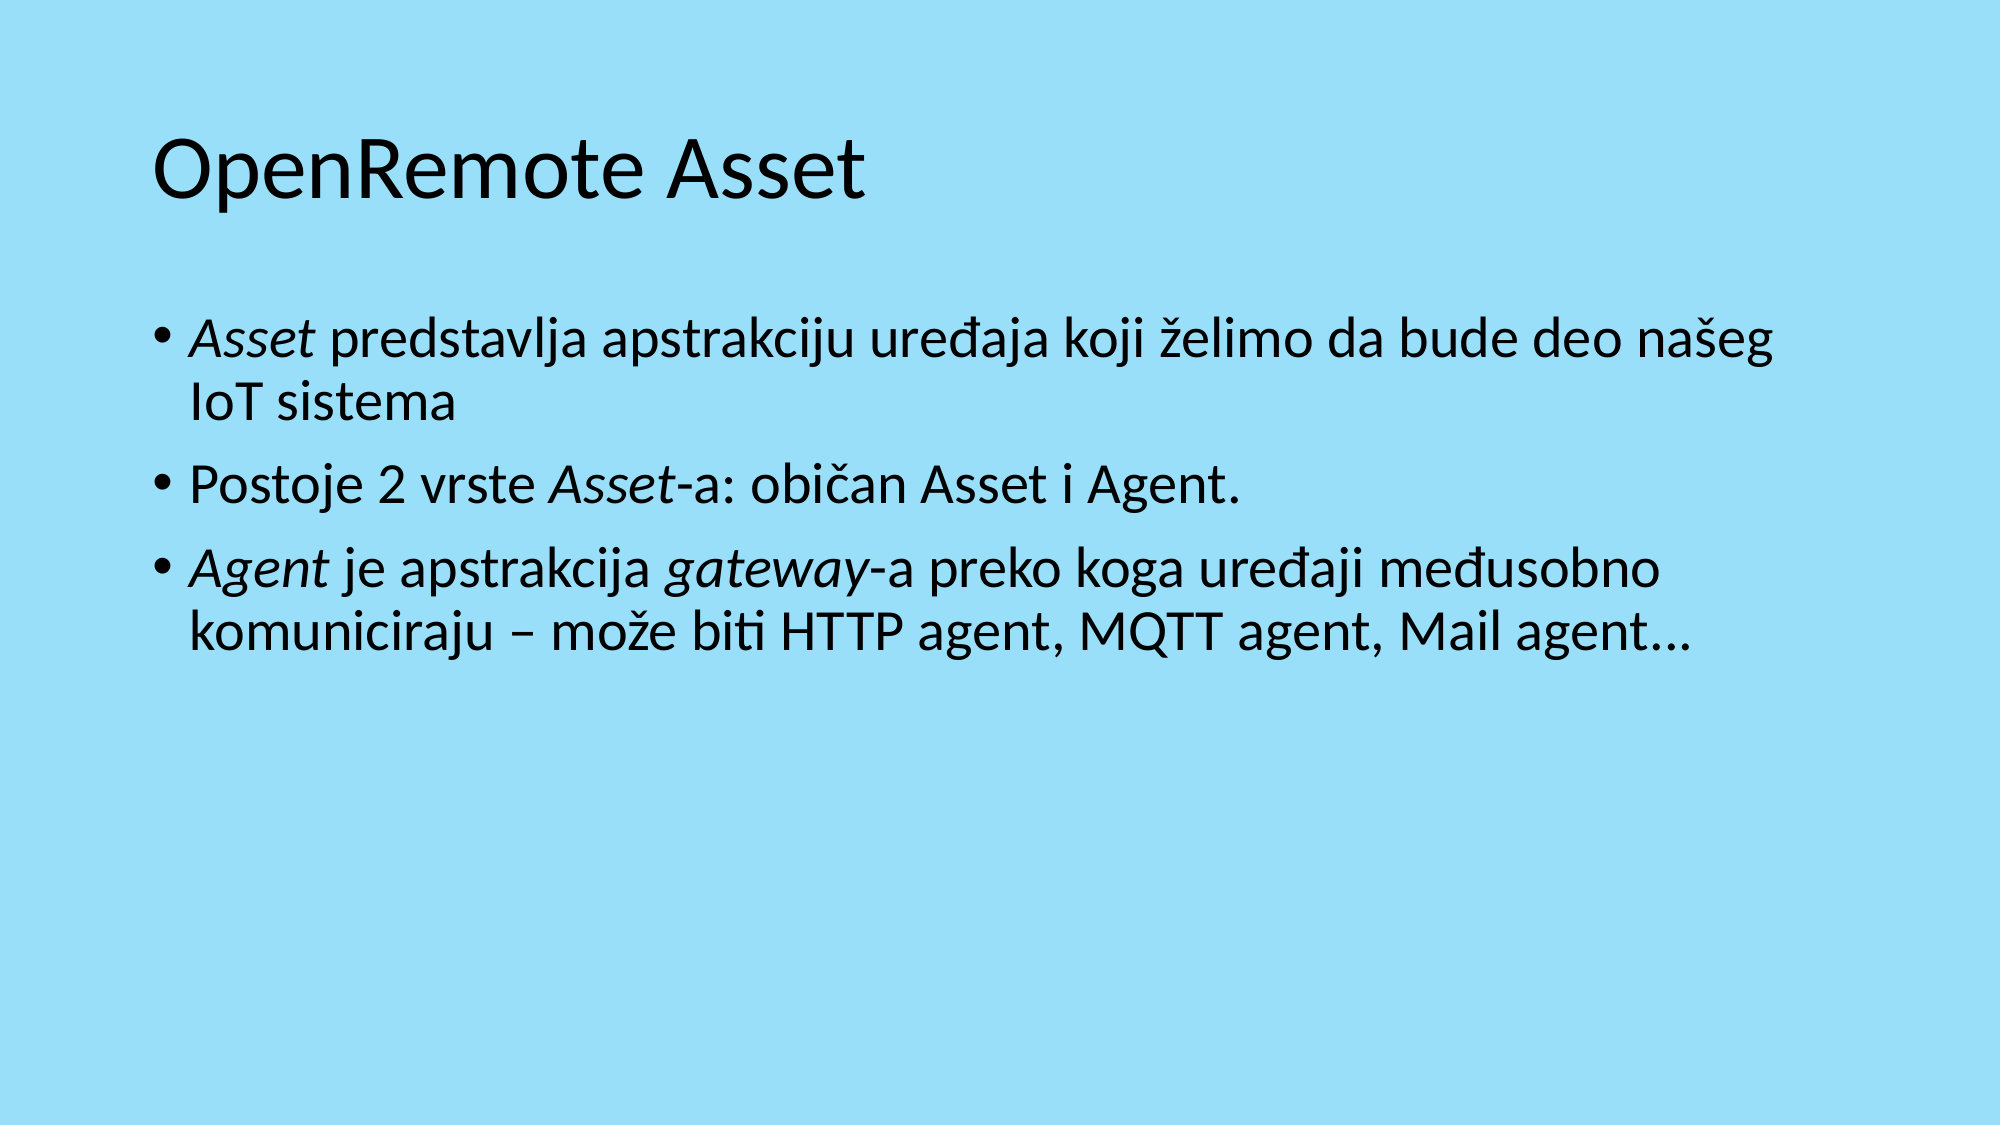

# OpenRemote Asset
Asset predstavlja apstrakciju uređaja koji želimo da bude deo našeg IoT sistema
Postoje 2 vrste Asset-a: običan Asset i Agent.
Agent je apstrakcija gateway-a preko koga uređaji međusobno komuniciraju – može biti HTTP agent, MQTT agent, Mail agent...